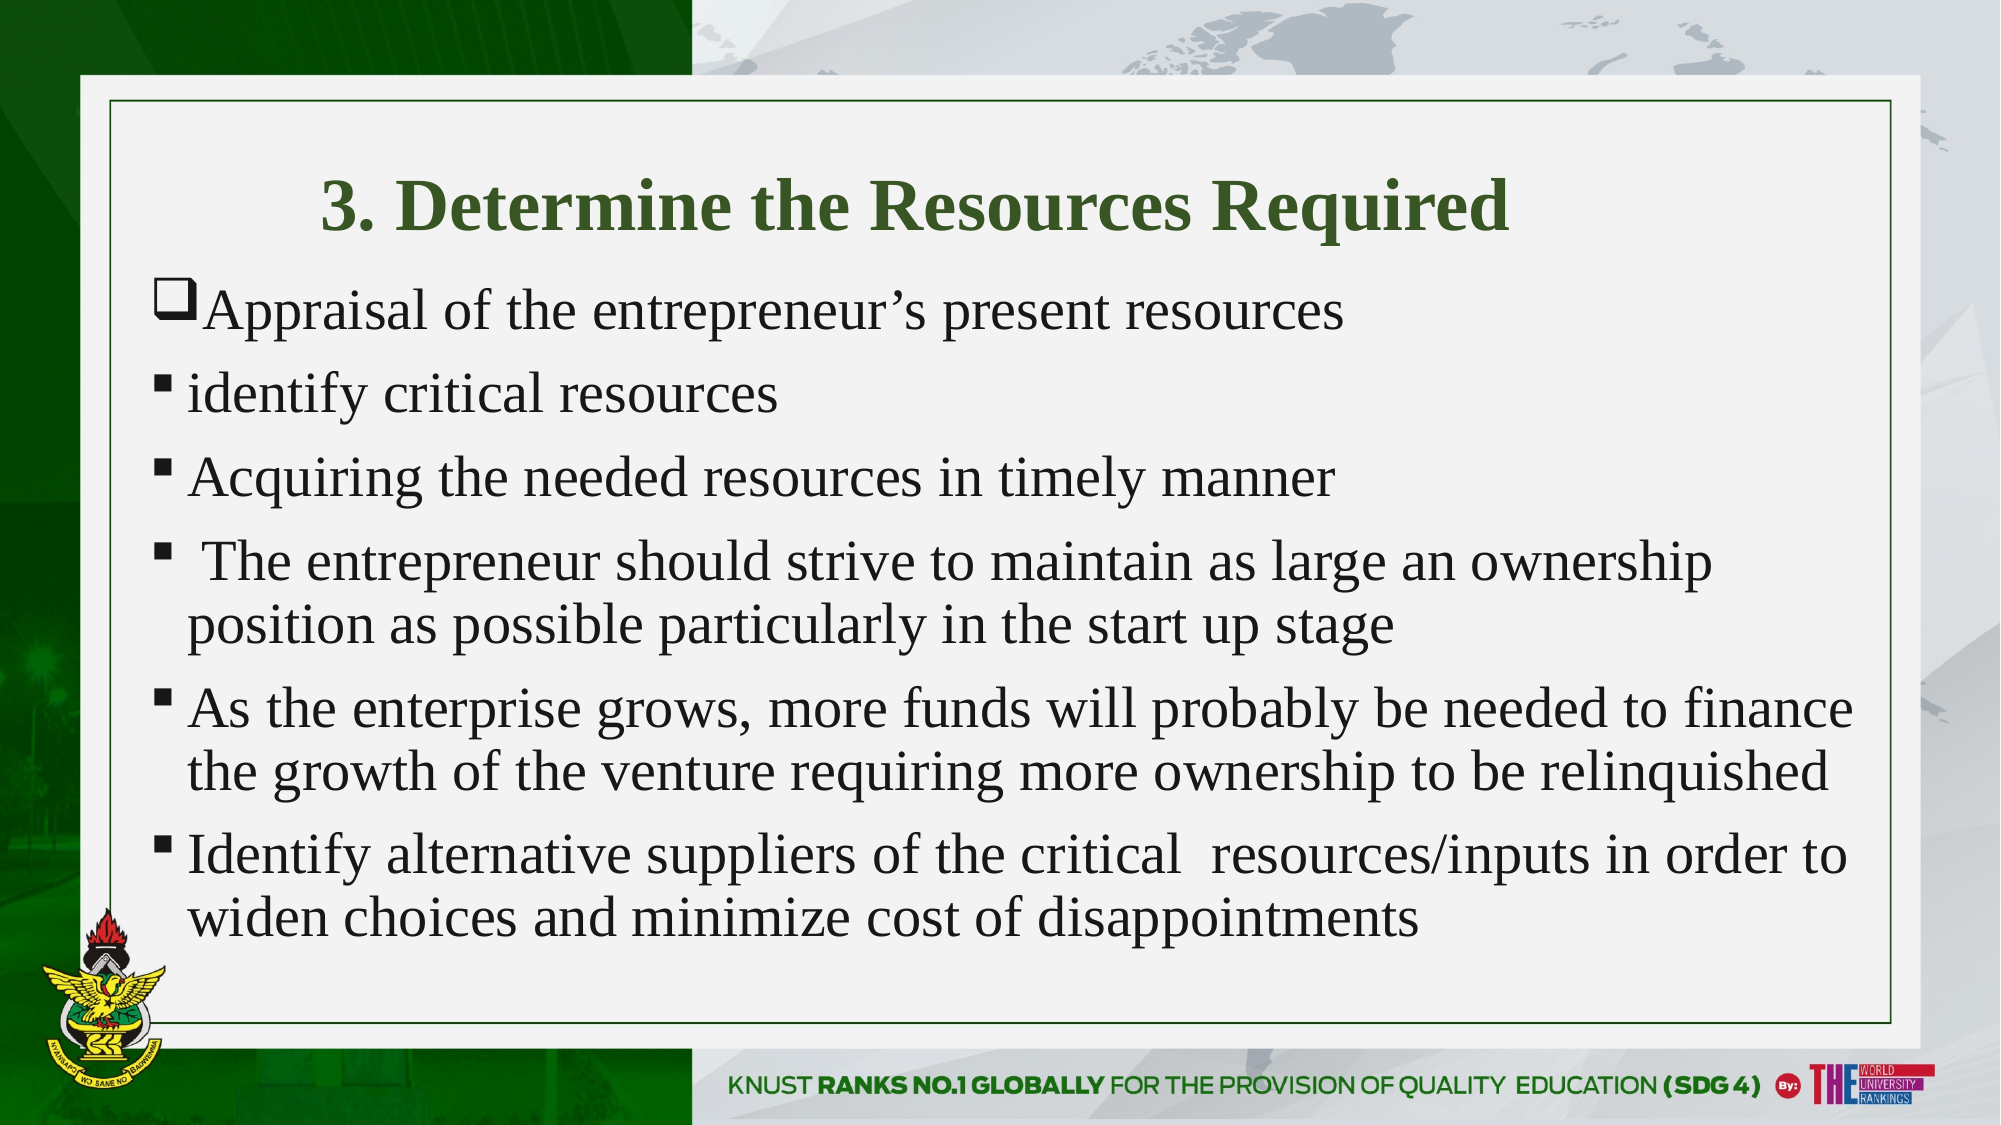

# 3. Determine the Resources Required
Appraisal of the entrepreneur’s present resources
identify critical resources
Acquiring the needed resources in timely manner
 The entrepreneur should strive to maintain as large an ownership position as possible particularly in the start up stage
As the enterprise grows, more funds will probably be needed to finance the growth of the venture requiring more ownership to be relinquished
Identify alternative suppliers of the critical  resources/inputs in order to widen choices and minimize cost of disappointments